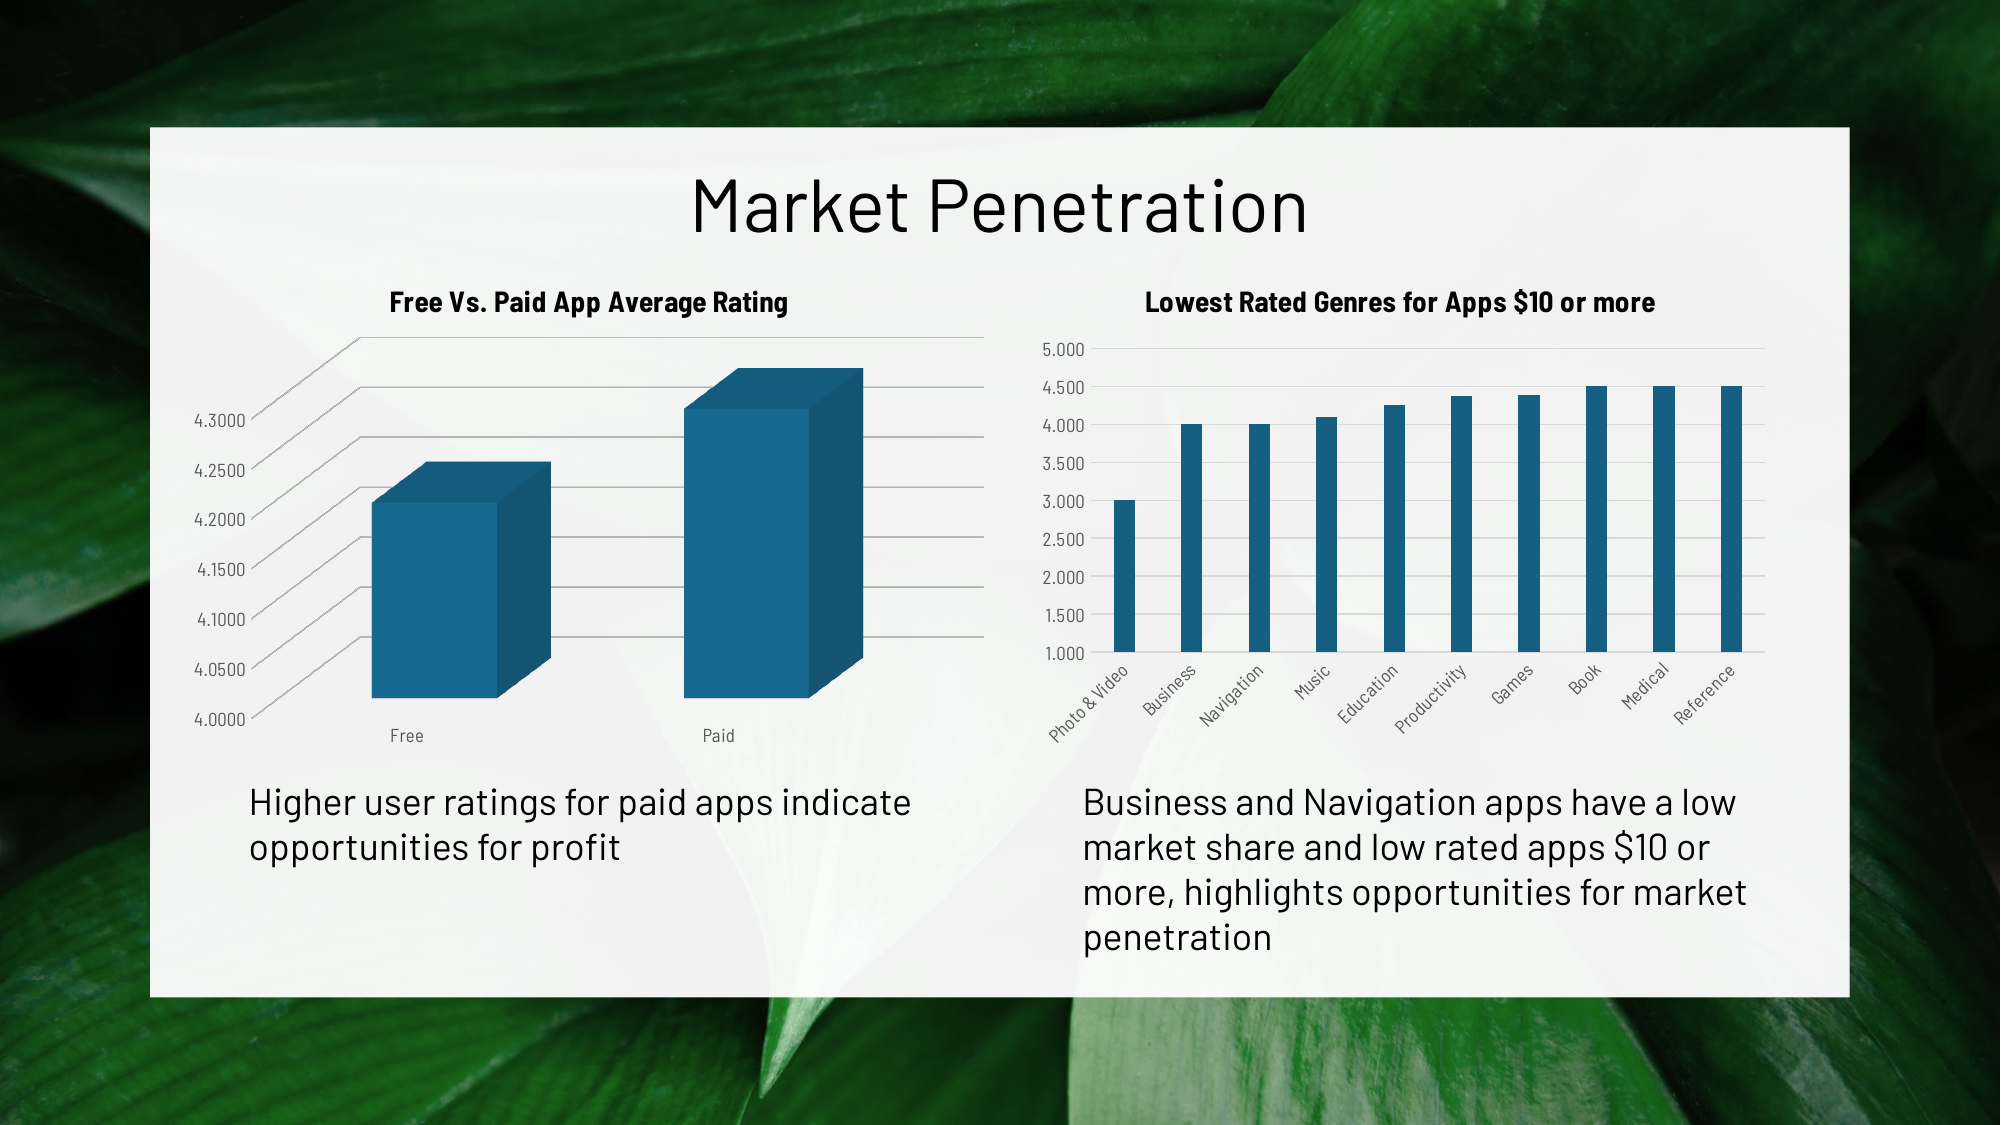

# Market Penetration

[unsupported chart]

### Chart: Lowest Rated Genres for Apps $10 or more

| Category | Lowest Rated Genres for Apps $10 or more |
|---|---|
| Photo & Video | 3.0 |
| Business | 4.0 |
| Navigation | 4.0 |
| Music | 4.1 |
| Education | 4.25 |
| Productivity | 4.375 |
| Games | 4.39285714285714 |
| Book | 4.5 |
| Medical | 4.5 |
| Reference | 4.5 |
Higher user ratings for paid apps indicate opportunities for profit
Business and Navigation apps have a low market share and low rated apps $10 or more, highlights opportunities for market penetration